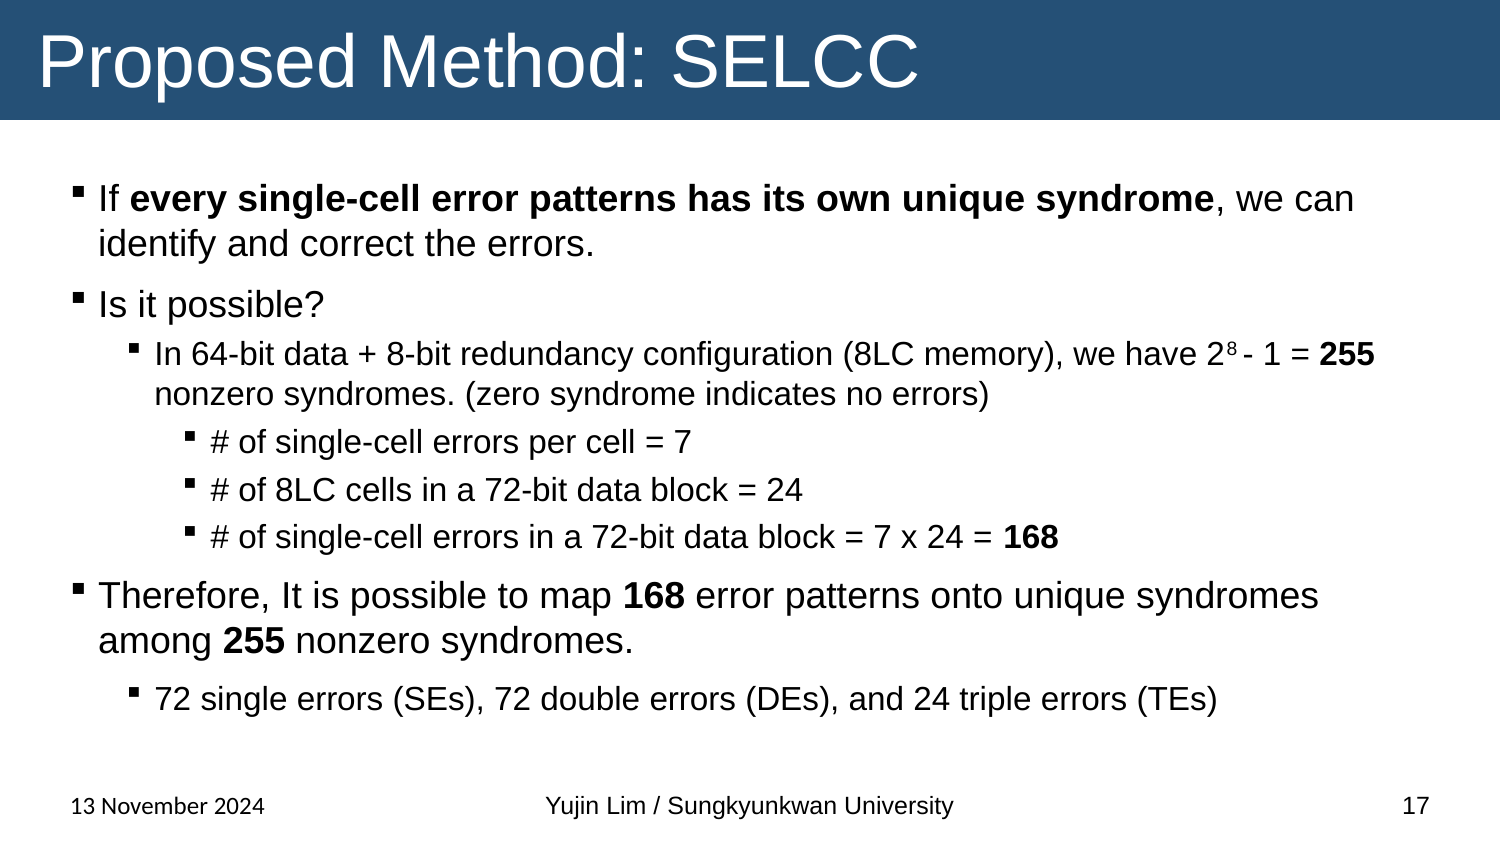

# Proposed Method: SELCC
If every single-cell error patterns has its own unique syndrome, we can identify and correct the errors.
Is it possible?
In 64-bit data + 8-bit redundancy configuration (8LC memory), we have 28 - 1 = 255 nonzero syndromes. (zero syndrome indicates no errors)
# of single-cell errors per cell = 7
# of 8LC cells in a 72-bit data block = 24
# of single-cell errors in a 72-bit data block = 7 x 24 = 168
Therefore, It is possible to map 168 error patterns onto unique syndromes among 255 nonzero syndromes.
72 single errors (SEs), 72 double errors (DEs), and 24 triple errors (TEs)
13 November 2024
Yujin Lim / Sungkyunkwan University
17